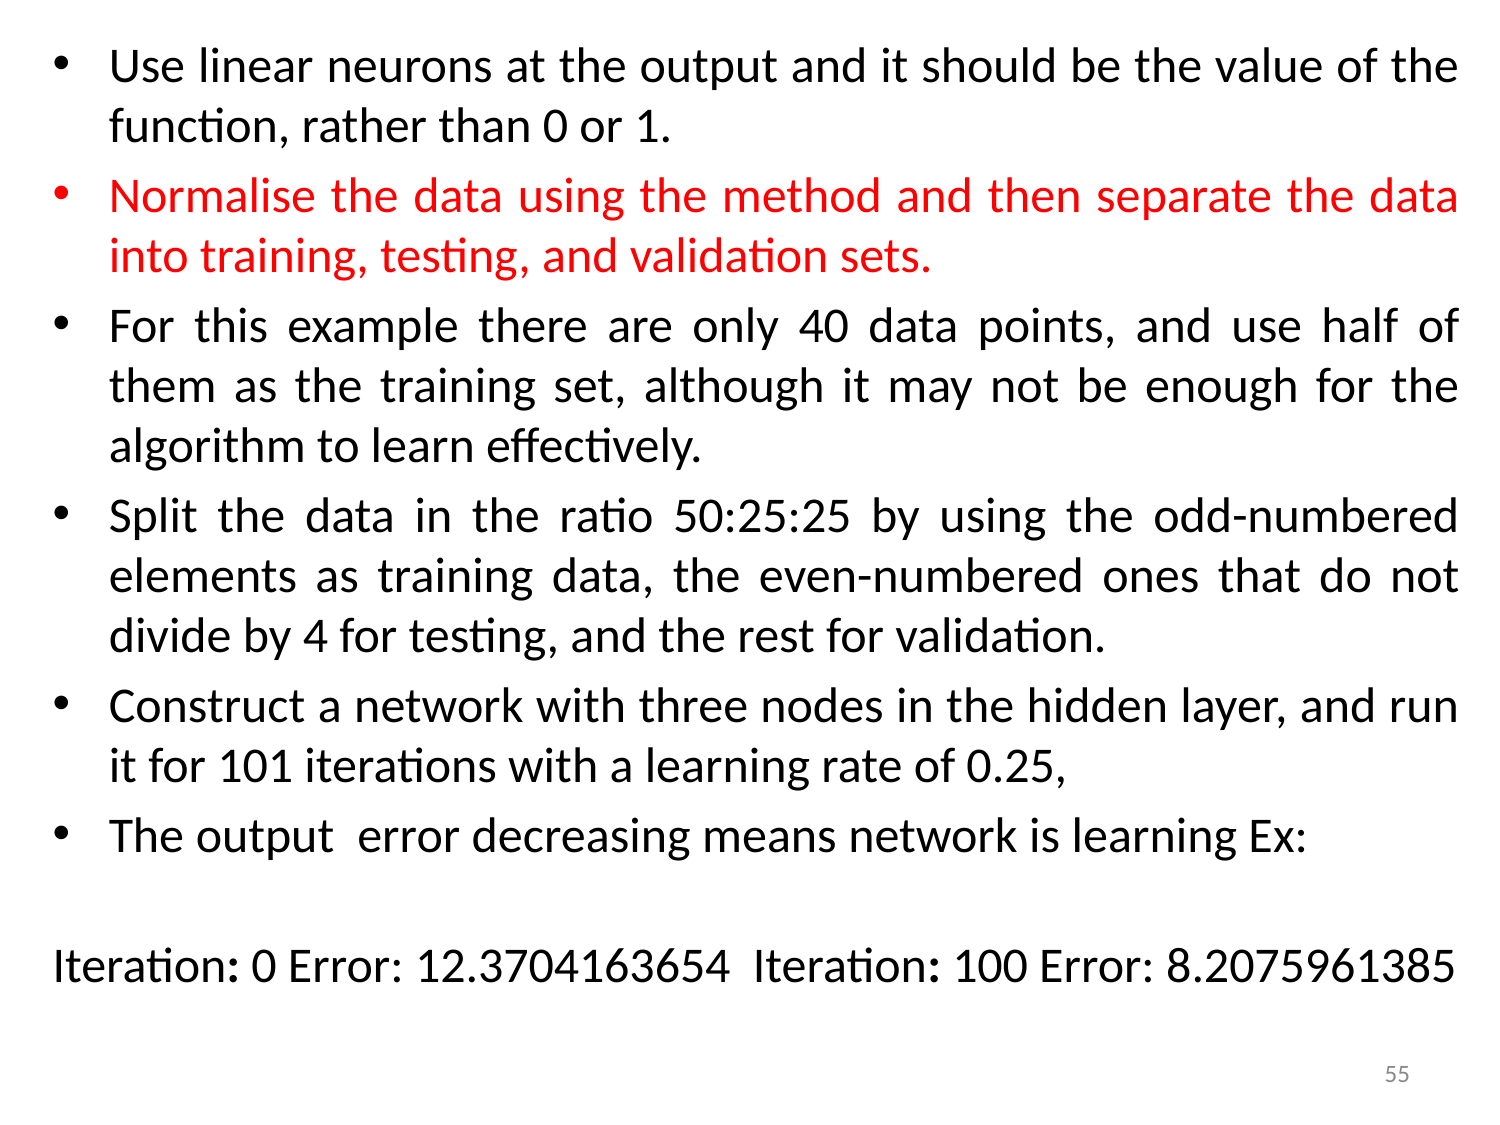

Use linear neurons at the output and it should be the value of the function, rather than 0 or 1.
Normalise the data using the method and then separate the data into training, testing, and validation sets.
For this example there are only 40 data points, and use half of them as the training set, although it may not be enough for the algorithm to learn effectively.
Split the data in the ratio 50:25:25 by using the odd-numbered elements as training data, the even-numbered ones that do not divide by 4 for testing, and the rest for validation.
Construct a network with three nodes in the hidden layer, and run it for 101 iterations with a learning rate of 0.25,
The output  error decreasing means network is learning Ex:
Iteration: 0 Error: 12.3704163654  Iteration: 100 Error: 8.2075961385
55